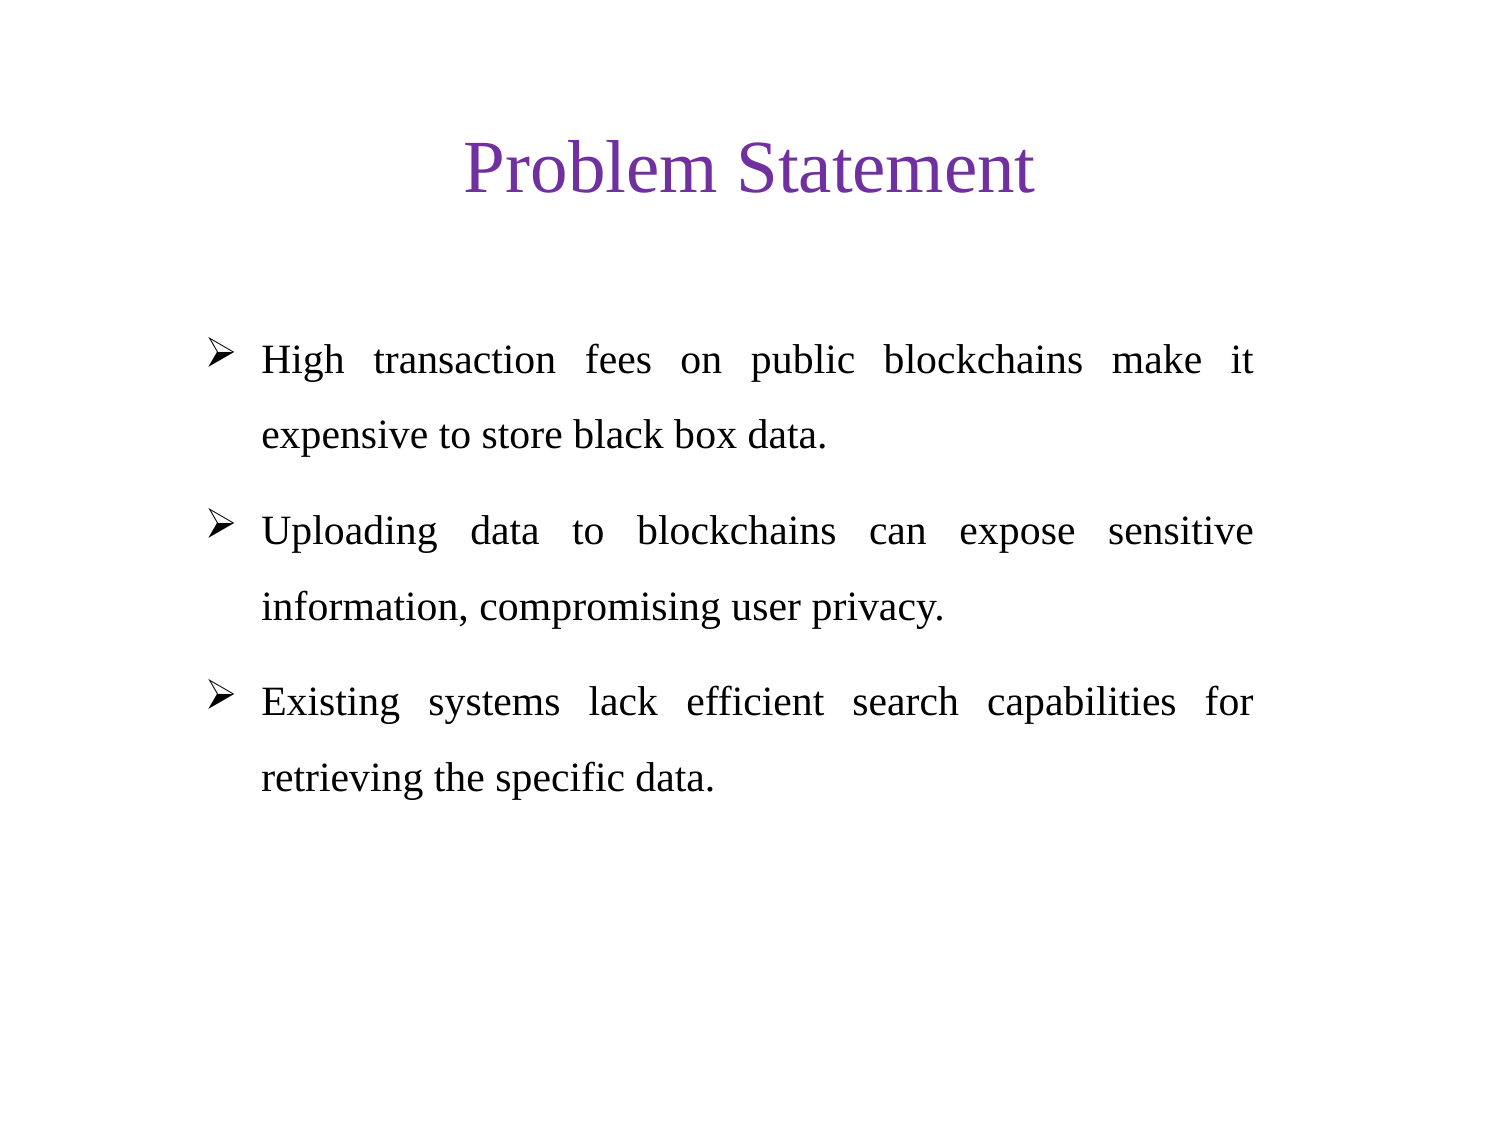

# Problem Statement
High transaction fees on public blockchains make it expensive to store black box data.
Uploading data to blockchains can expose sensitive information, compromising user privacy.
Existing systems lack efficient search capabilities for retrieving the specific data.